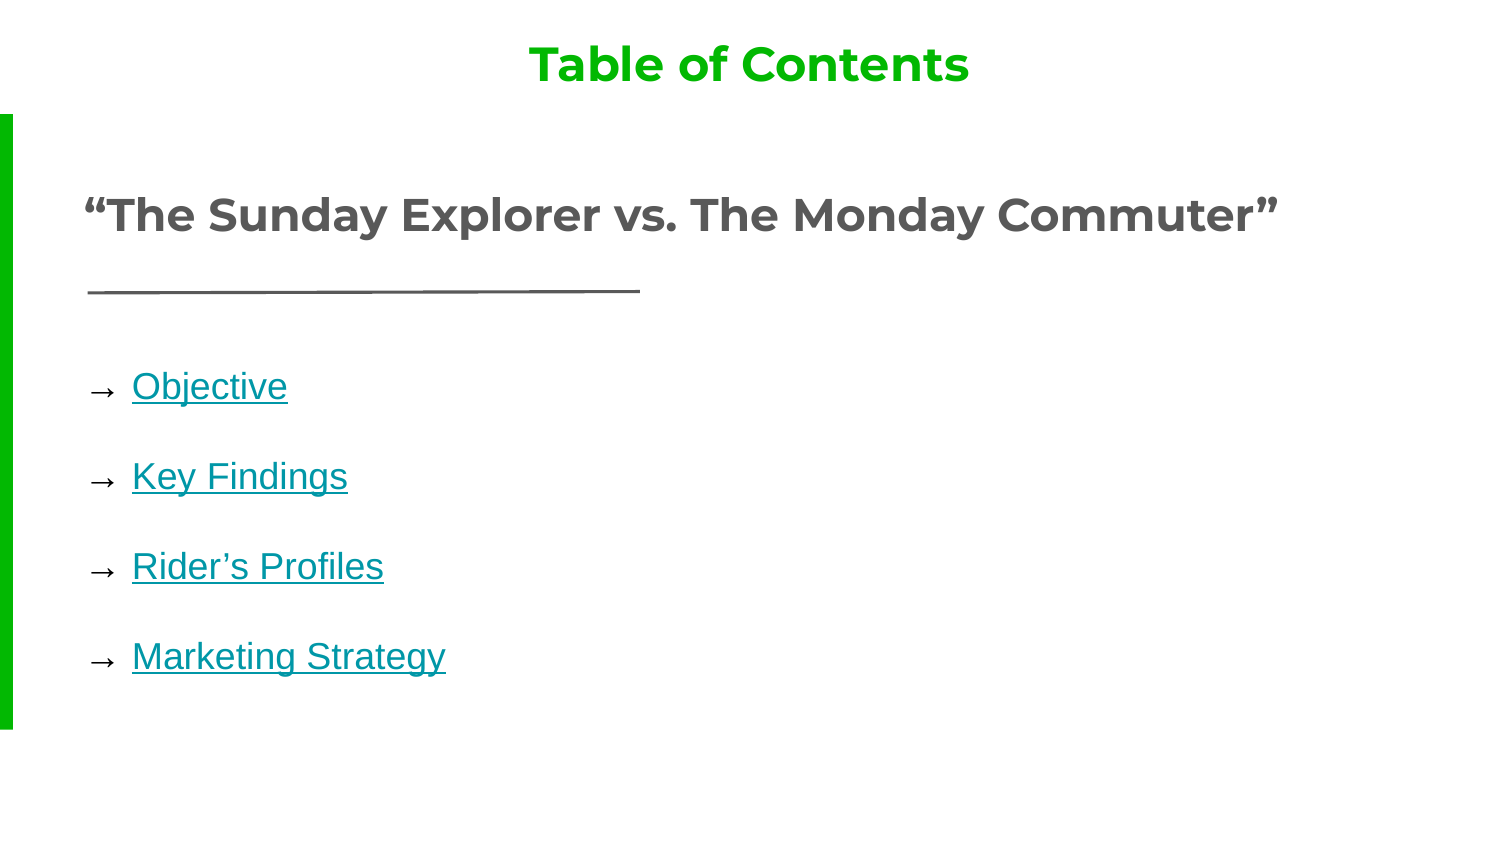

Table of Contents

“The Sunday Explorer vs. The Monday Commuter”

→ Objective

→ Key Findings

→ Rider’s Profiles

→ Marketing Strategy